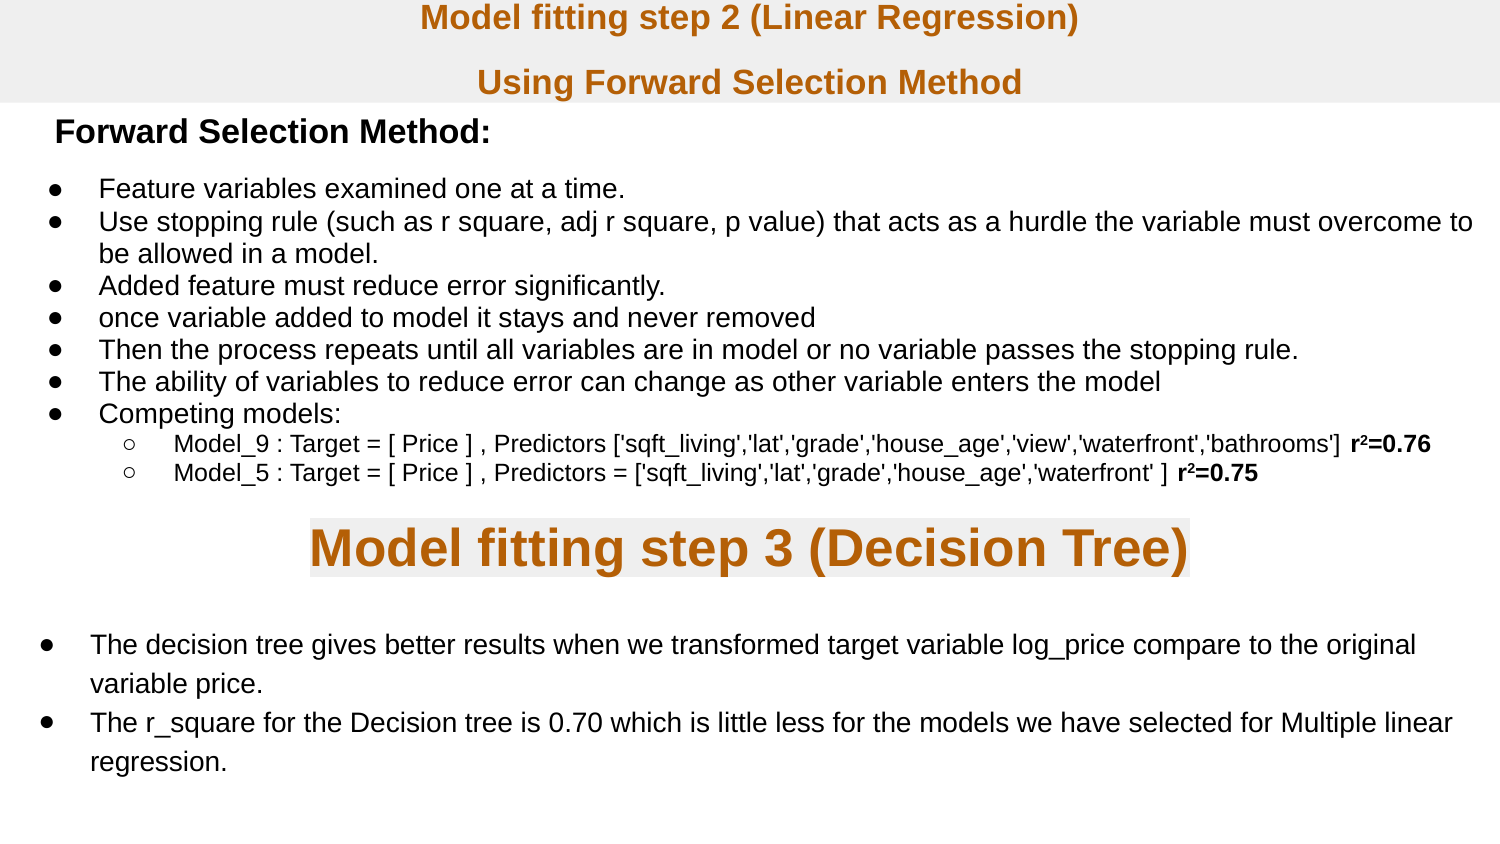

# Model fitting step 2 (Linear Regression)
Using Forward Selection Method

Forward Selection Method:
Feature variables examined one at a time.
Use stopping rule (such as r square, adj r square, p value) that acts as a hurdle the variable must overcome to be allowed in a model.
Added feature must reduce error significantly.
once variable added to model it stays and never removed
Then the process repeats until all variables are in model or no variable passes the stopping rule.
The ability of variables to reduce error can change as other variable enters the model
Competing models:
Model_9 : Target = [ Price ] , Predictors ['sqft_living','lat','grade','house_age','view','waterfront','bathrooms'] r2=0.76
Model_5 : Target = [ Price ] , Predictors = ['sqft_living','lat','grade','house_age','waterfront' ] r2=0.75

Model fitting step 3 (Decision Tree)

The decision tree gives better results when we transformed target variable log_price compare to the original variable price.
The r_square for the Decision tree is 0.70 which is little less for the models we have selected for Multiple linear regression.